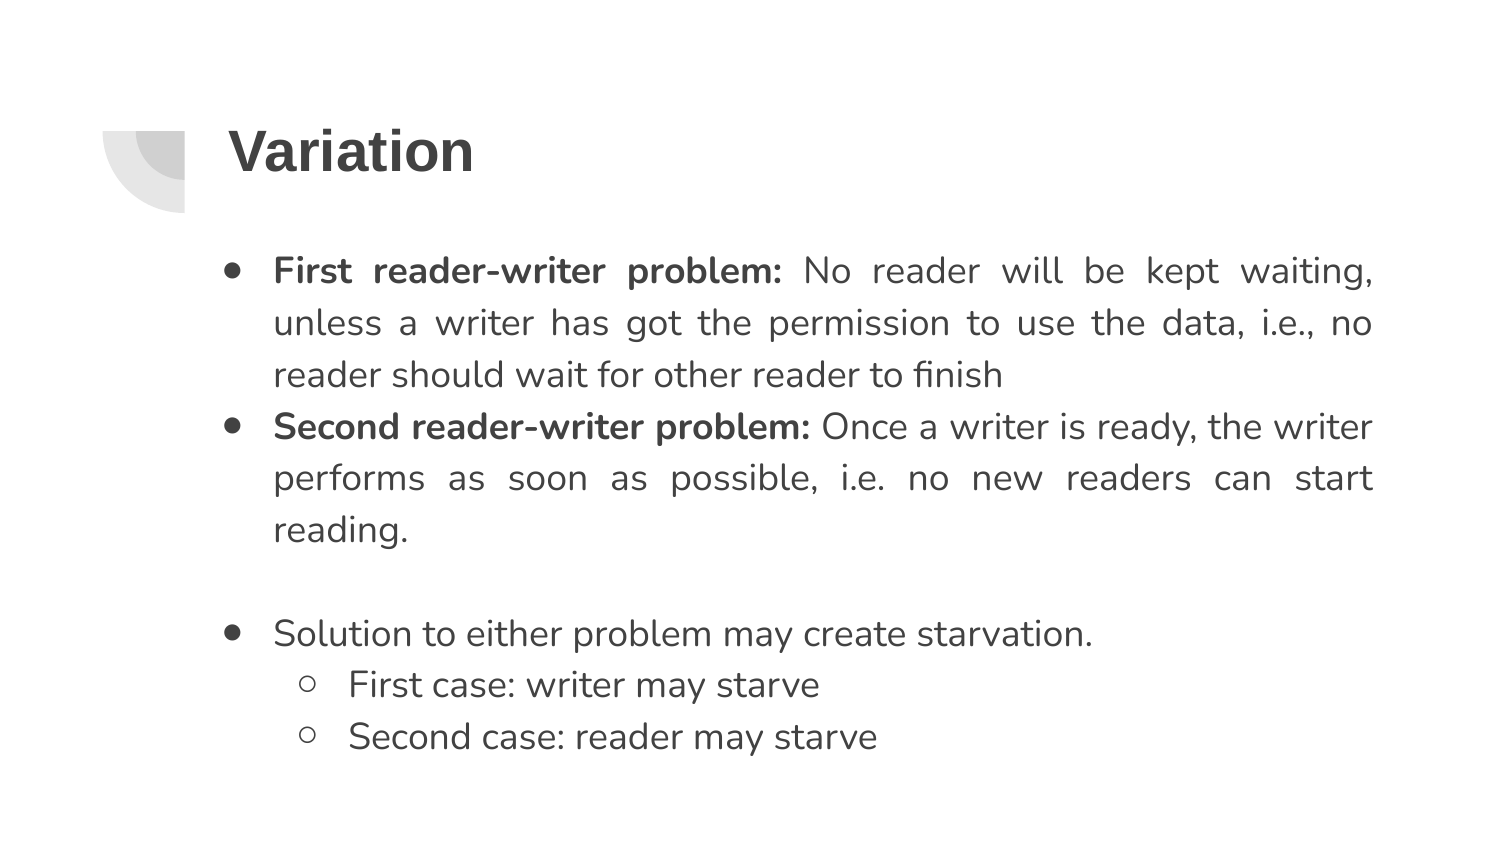

# Variation
First reader-writer problem: No reader will be kept waiting, unless a writer has got the permission to use the data, i.e., no reader should wait for other reader to finish
Second reader-writer problem: Once a writer is ready, the writer performs as soon as possible, i.e. no new readers can start reading.

Solution to either problem may create starvation.
First case: writer may starve
Second case: reader may starve